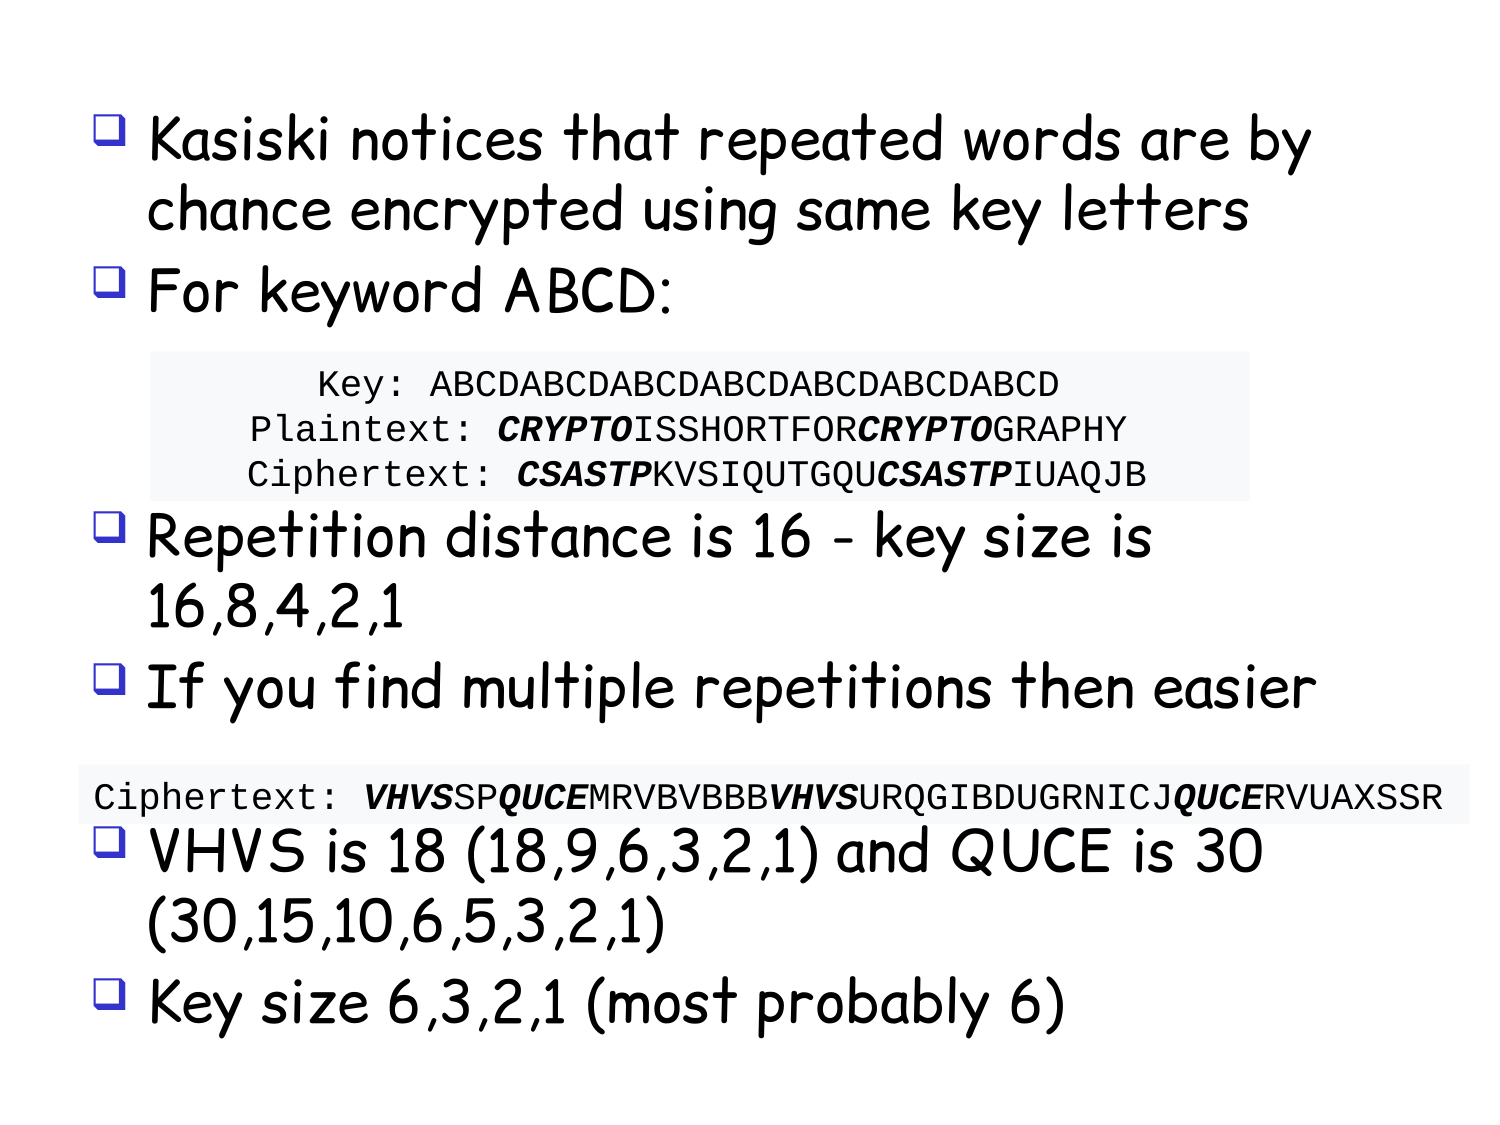

Kasiski notices that repeated words are by chance encrypted using same key letters
For keyword ABCD:

Repetition distance is 16 - key size is 16,8,4,2,1
If you find multiple repetitions then easier

VHVS is 18 (18,9,6,3,2,1) and QUCE is 30 (30,15,10,6,5,3,2,1)
Key size 6,3,2,1 (most probably 6)
Key: ABCDABCDABCDABCDABCDABCDABCD
Plaintext: CRYPTOISSHORTFORCRYPTOGRAPHY
Ciphertext: CSASTPKVSIQUTGQUCSASTPIUAQJB
Ciphertext: VHVSSPQUCEMRVBVBBBVHVSURQGIBDUGRNICJQUCERVUAXSSR